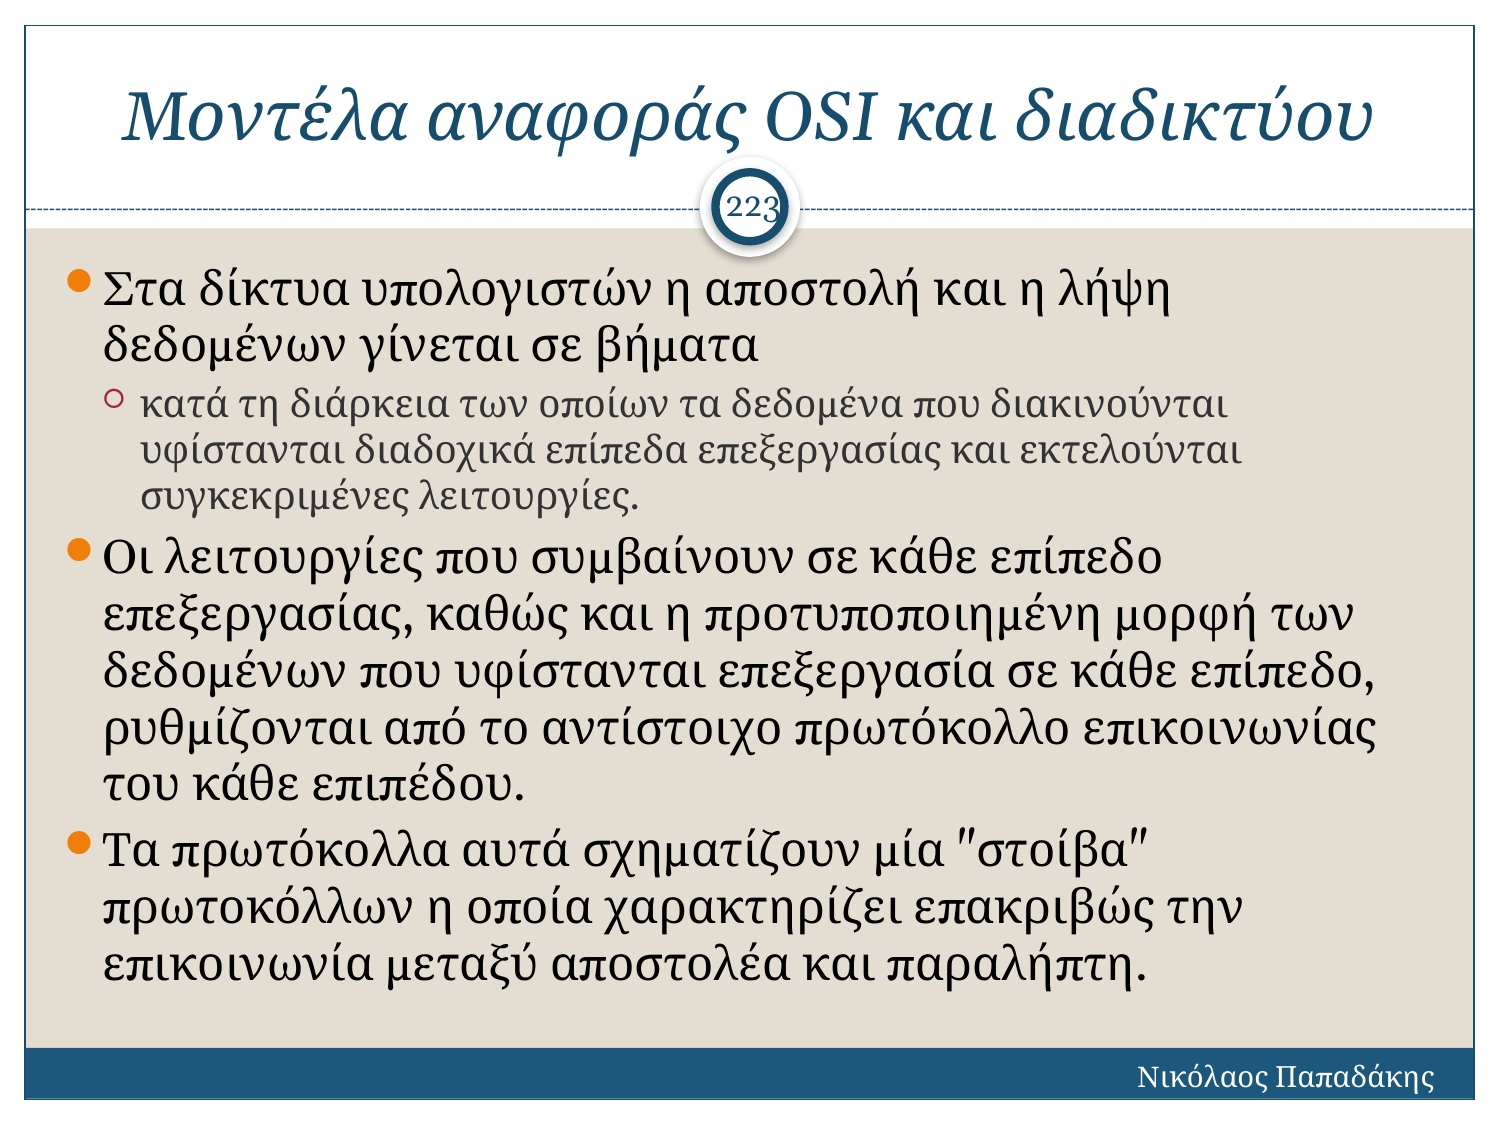

# Μοντέλα αναφοράς OSI και διαδικτύου
223
Στα δίκτυα υπολογιστών η αποστολή και η λήψη δεδομένων γίνεται σε βήματα
κατά τη διάρκεια των οποίων τα δεδομένα που διακινούνται υφίστανται διαδοχικά επίπεδα επεξεργασίας και εκτελούνται συγκεκριμένες λειτουργίες.
Οι λειτουργίες που συμβαίνουν σε κάθε επίπεδο επεξεργασίας, καθώς και η προτυποποιημένη μορφή των δεδομένων που υφίστανται επεξεργασία σε κάθε επίπεδο, ρυθμίζονται από το αντίστοιχο πρωτόκολλο επικοινωνίας του κάθε επιπέδου.
Τα πρωτόκολλα αυτά σχηματίζουν μία "στοίβα" πρωτοκόλλων η οποία χαρακτηρίζει επακριβώς την επικοινωνία μεταξύ αποστολέα και παραλήπτη.

Νικόλαος Παπαδάκης